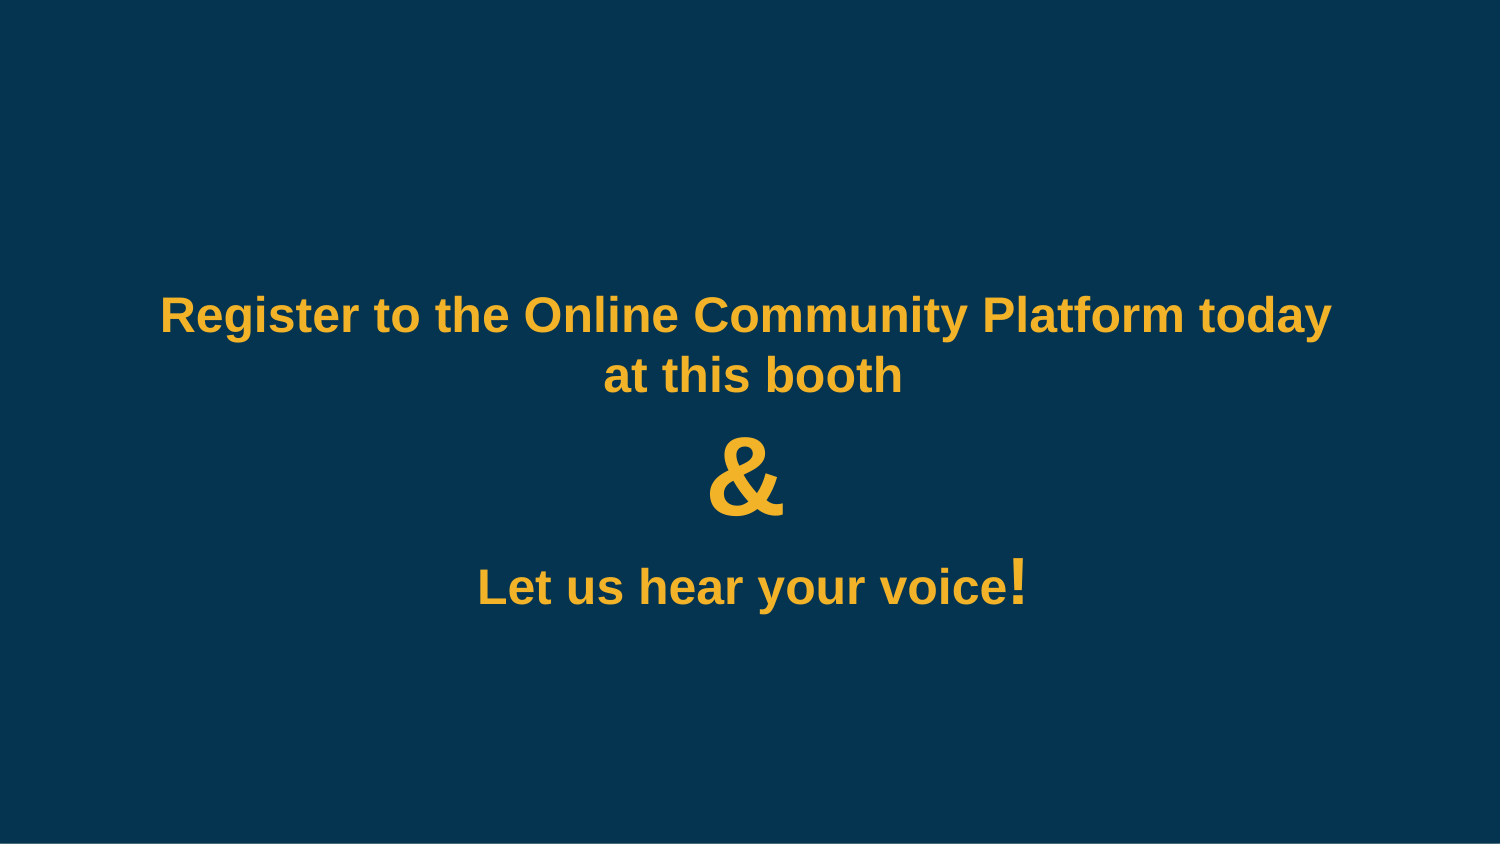

Register to the Online Community Platform today
at this booth
&
Let us hear your voice!